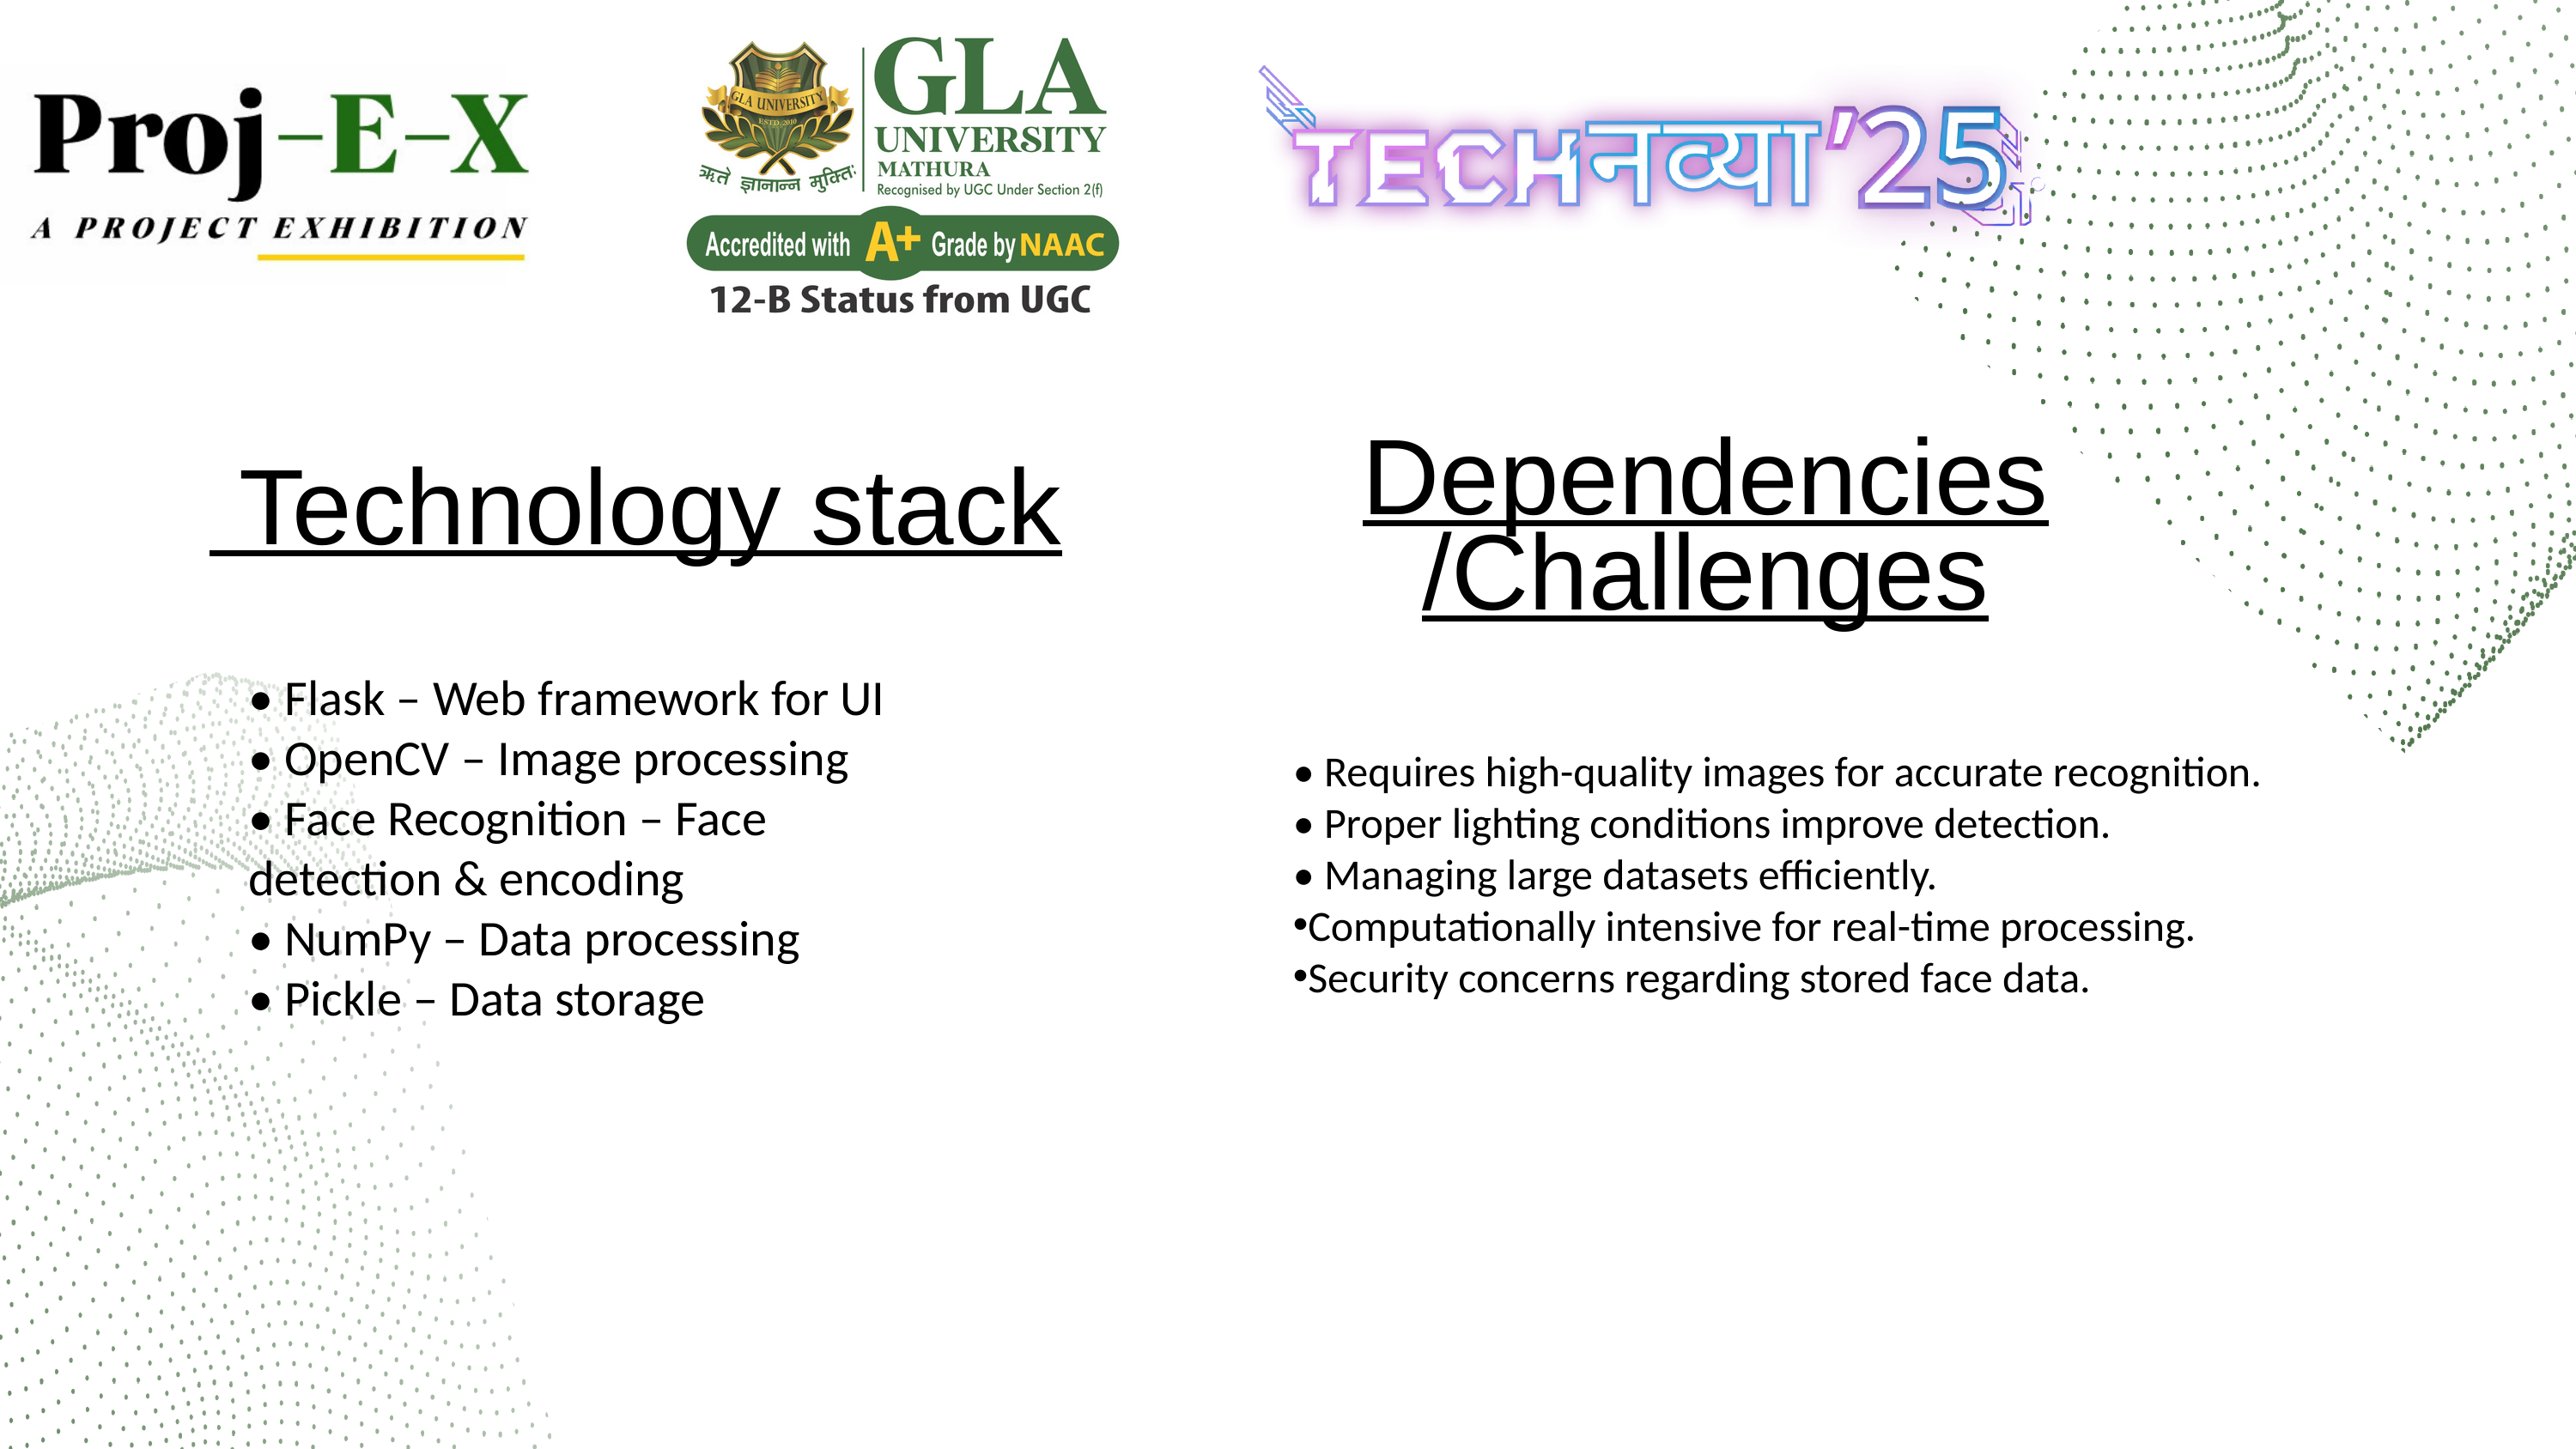

Dependencies /Challenges
 Technology stack
• Flask – Web framework for UI
• OpenCV – Image processing
• Face Recognition – Face detection & encoding
• NumPy – Data processing
• Pickle – Data storage

• Requires high-quality images for accurate recognition.
• Proper lighting conditions improve detection.
• Managing large datasets efficiently.
Computationally intensive for real-time processing.
Security concerns regarding stored face data.